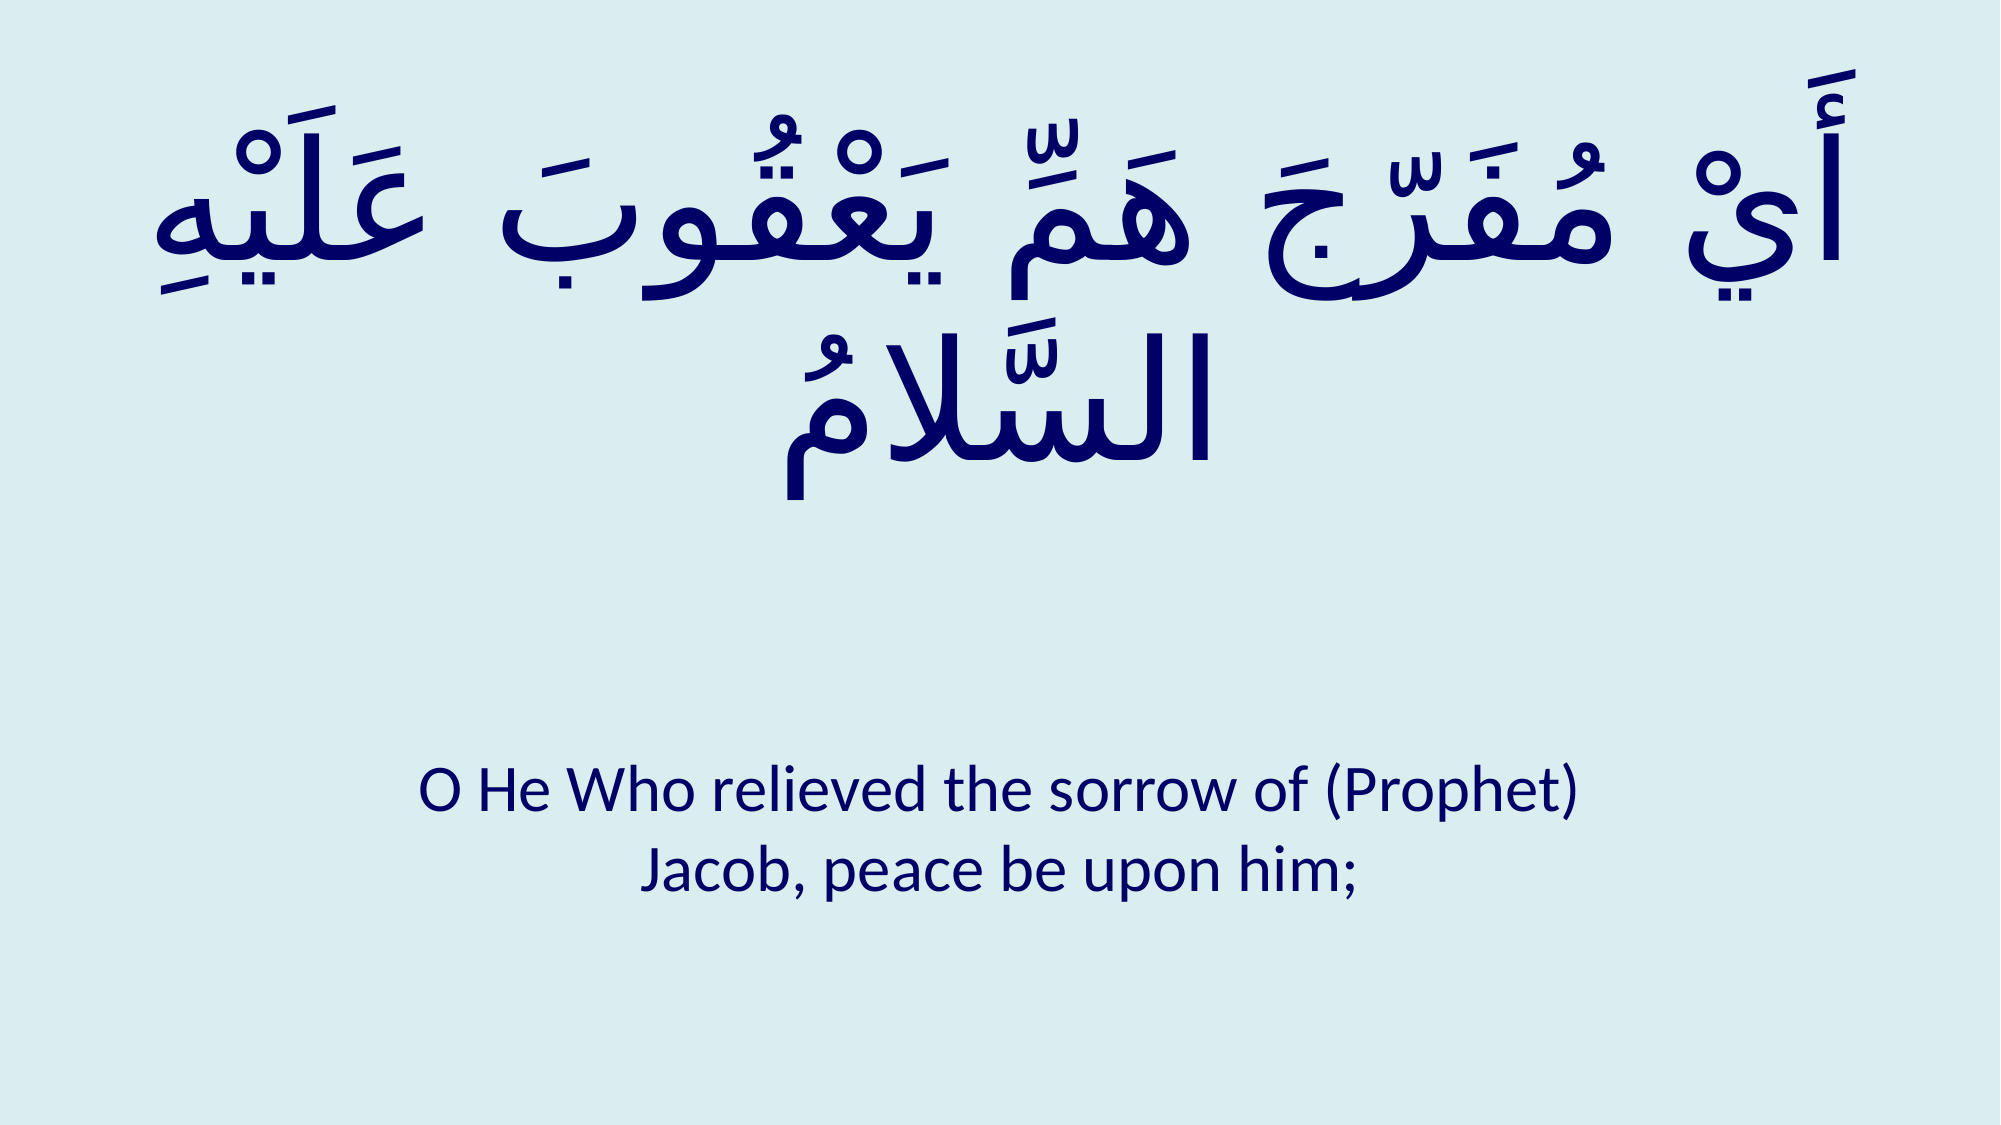

# أَيْ مُفَرّجَ هَمِّ يَعْقُوبَ عَلَيْهِ السَّلامُ
O He Who relieved the sorrow of (Prophet) Jacob, peace be upon him;